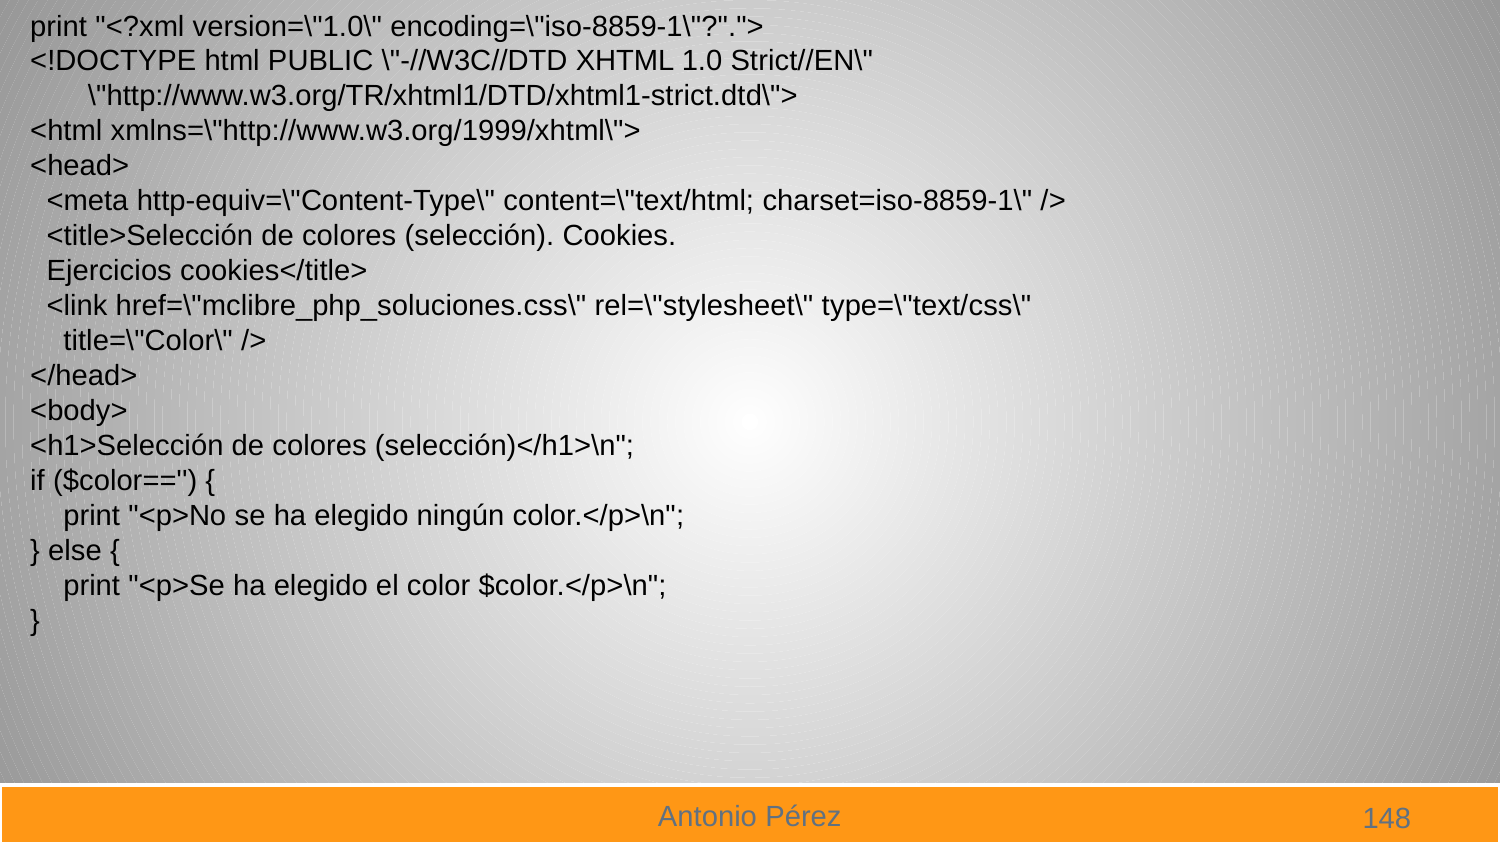

print "<?xml version=\"1.0\" encoding=\"iso-8859-1\"?".">
<!DOCTYPE html PUBLIC \"-//W3C//DTD XHTML 1.0 Strict//EN\"
       \"http://www.w3.org/TR/xhtml1/DTD/xhtml1-strict.dtd\">
<html xmlns=\"http://www.w3.org/1999/xhtml\">
<head>
  <meta http-equiv=\"Content-Type\" content=\"text/html; charset=iso-8859-1\" />
  <title>Selección de colores (selección). Cookies.
  Ejercicios cookies</title>
  <link href=\"mclibre_php_soluciones.css\" rel=\"stylesheet\" type=\"text/css\"
    title=\"Color\" />
</head>
<body>
<h1>Selección de colores (selección)</h1>\n";
if ($color=='') {
    print "<p>No se ha elegido ningún color.</p>\n";
} else {
    print "<p>Se ha elegido el color $color.</p>\n";
}

148